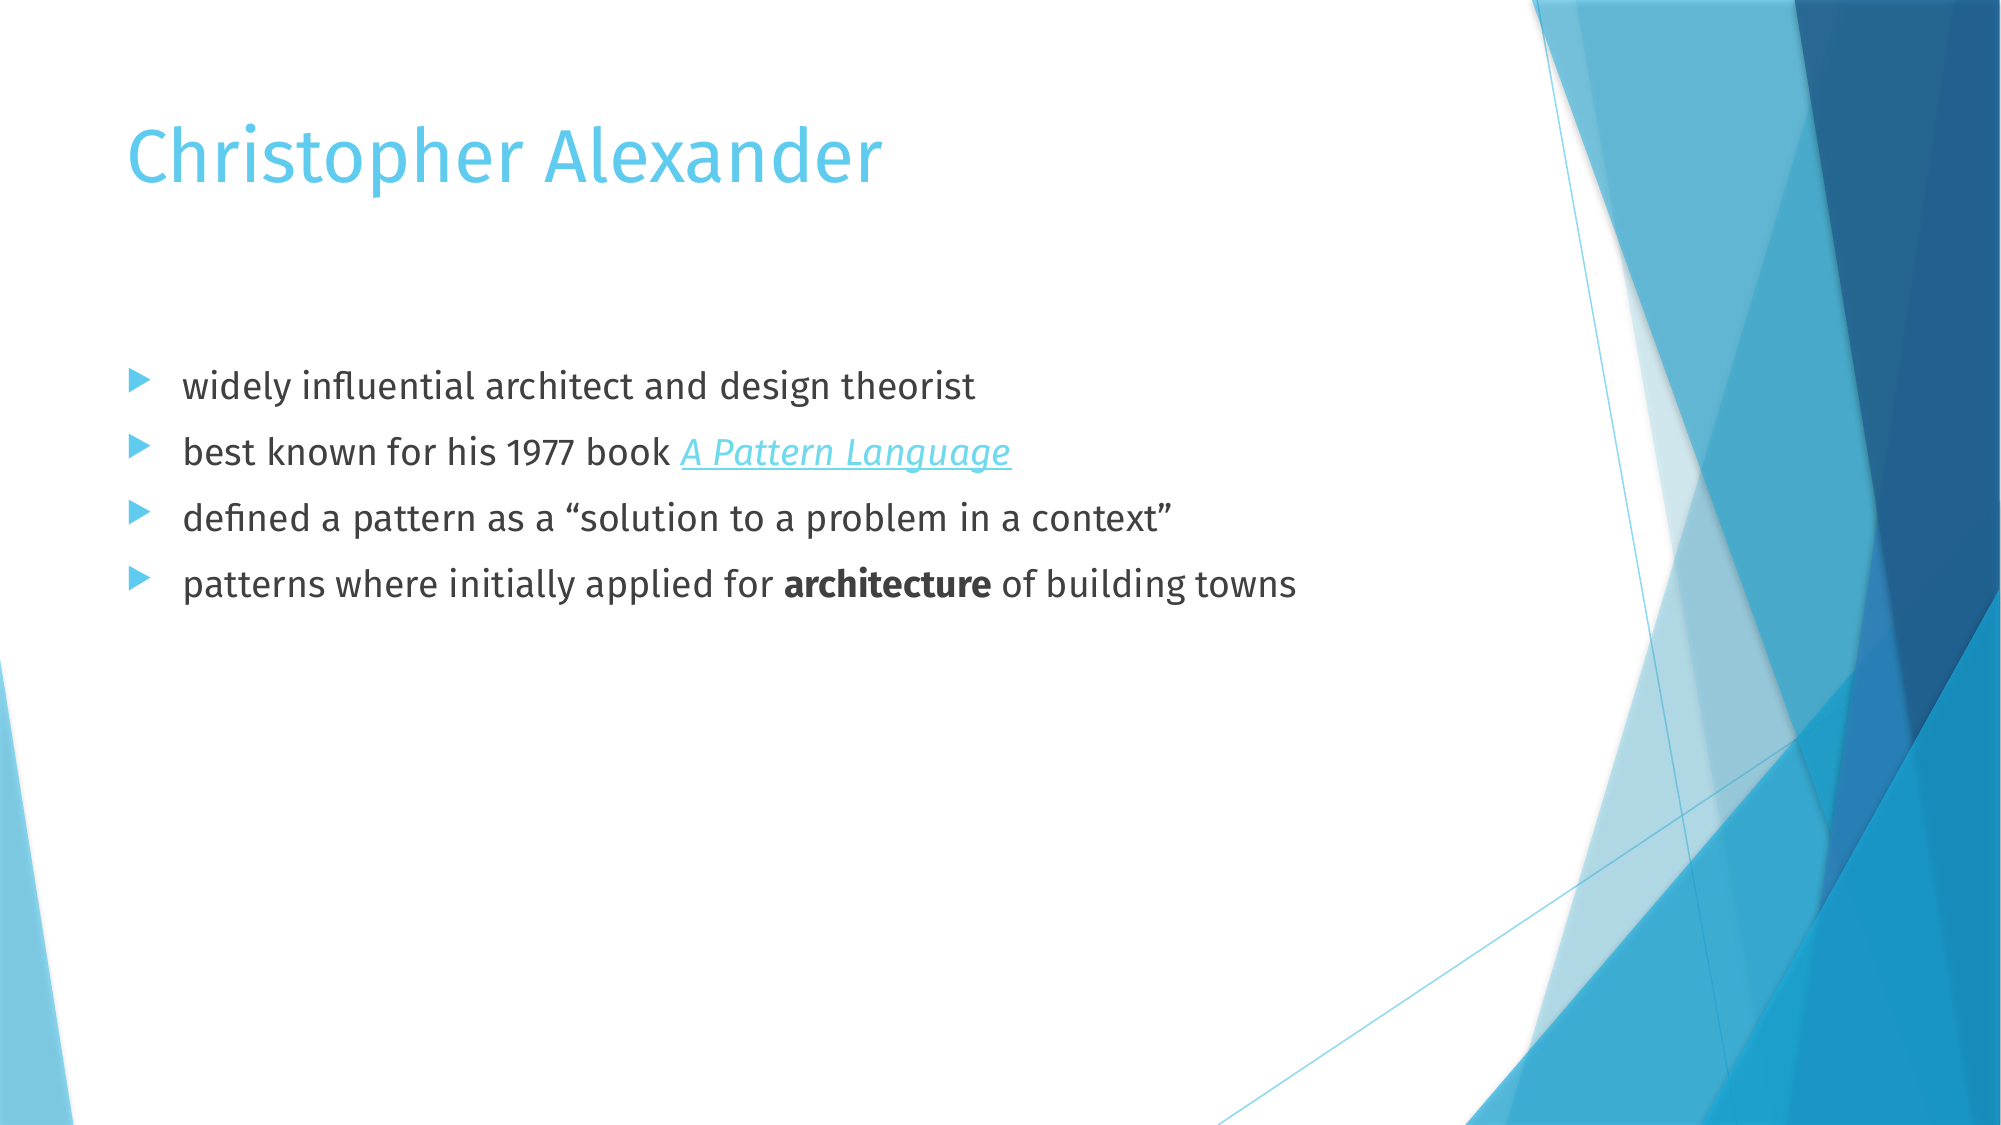

# Christopher Alexander
widely influential architect and design theorist
best known for his 1977 book A Pattern Language
defined a pattern as a “solution to a problem in a context”
patterns where initially applied for architecture of building towns